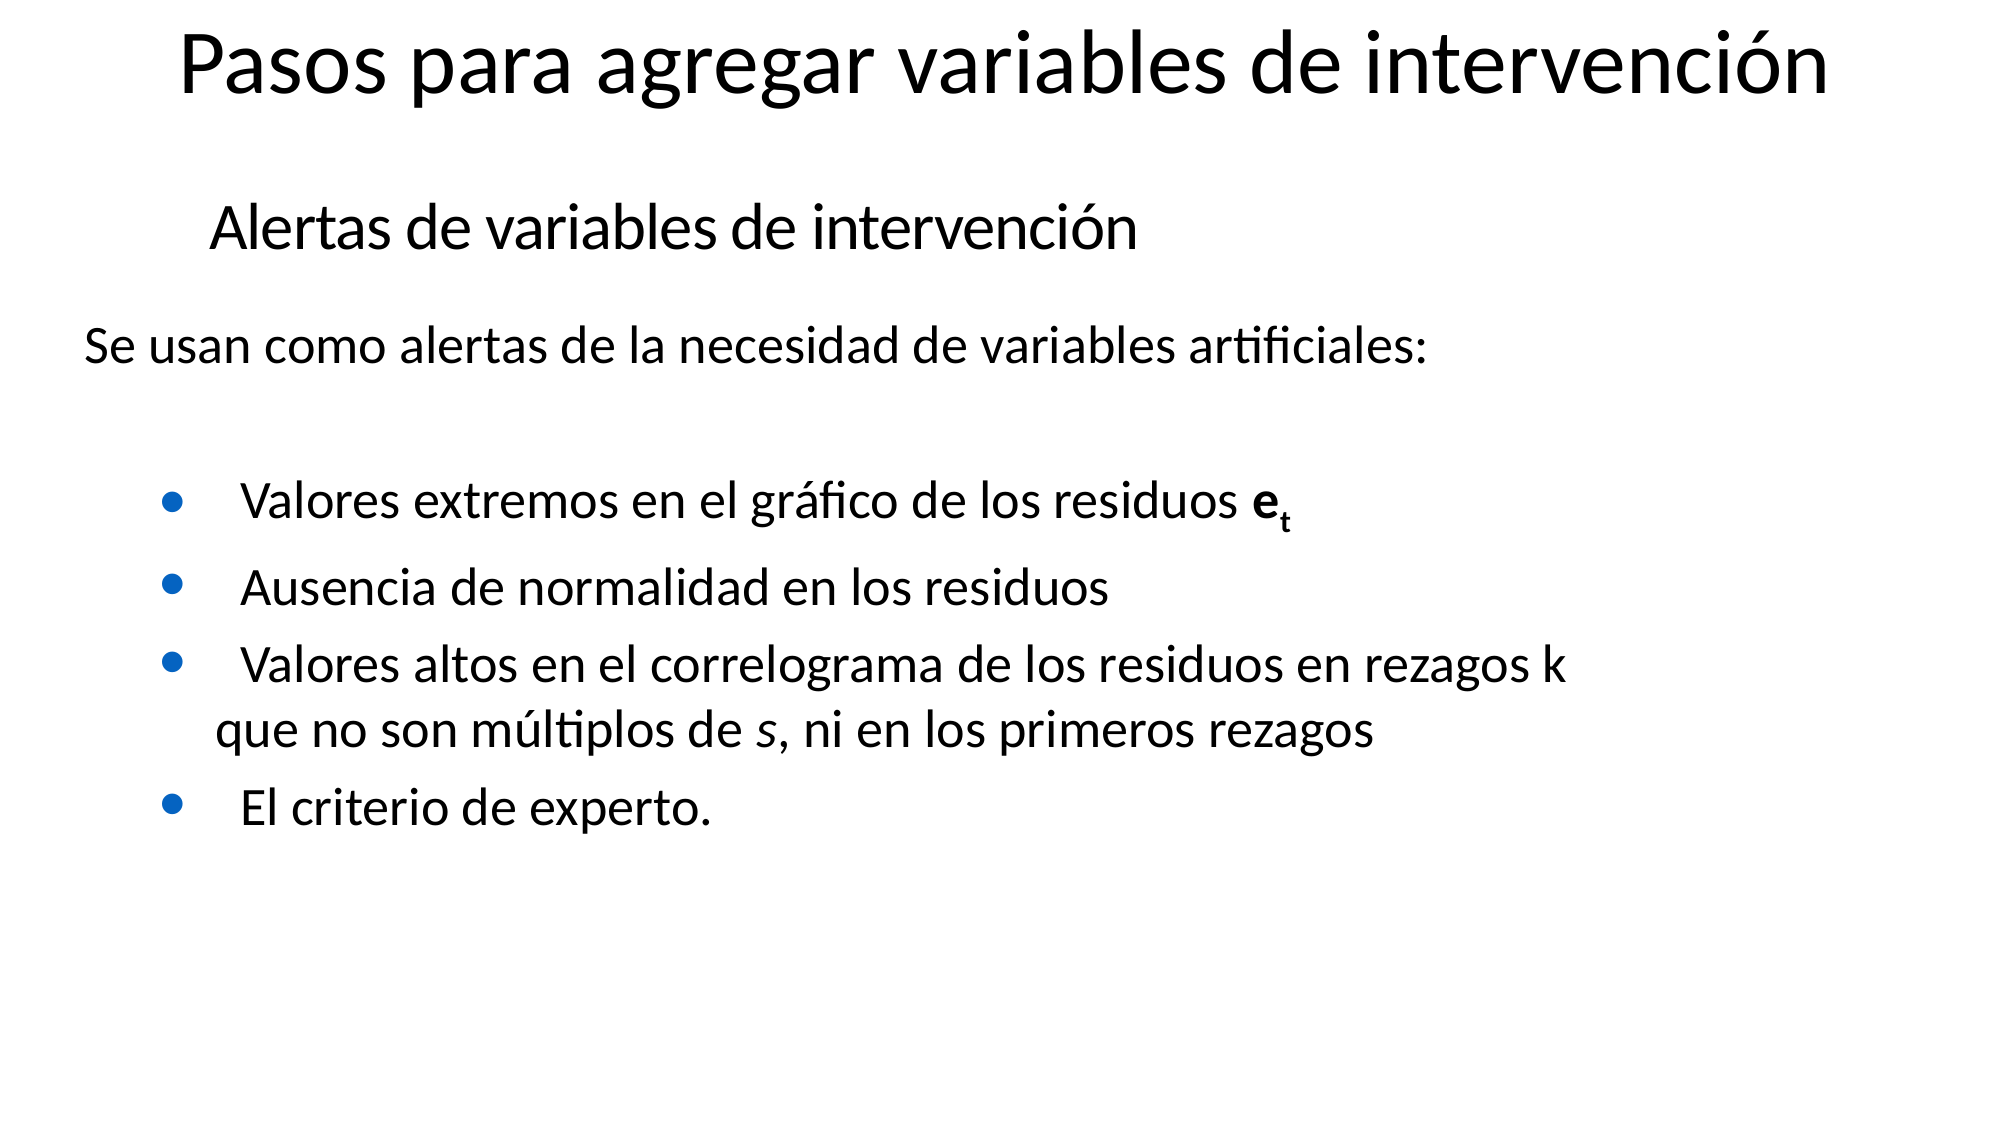

Pasos para agregar variables de intervención
Alertas de variables de intervención
Se usan como alertas de la necesidad de variables artificiales:

  Valores extremos en el gráfico de los residuos et
  Ausencia de normalidad en los residuos
  Valores altos en el correlograma de los residuos en rezagos k que no son múltiplos de s, ni en los primeros rezagos
  El criterio de experto.